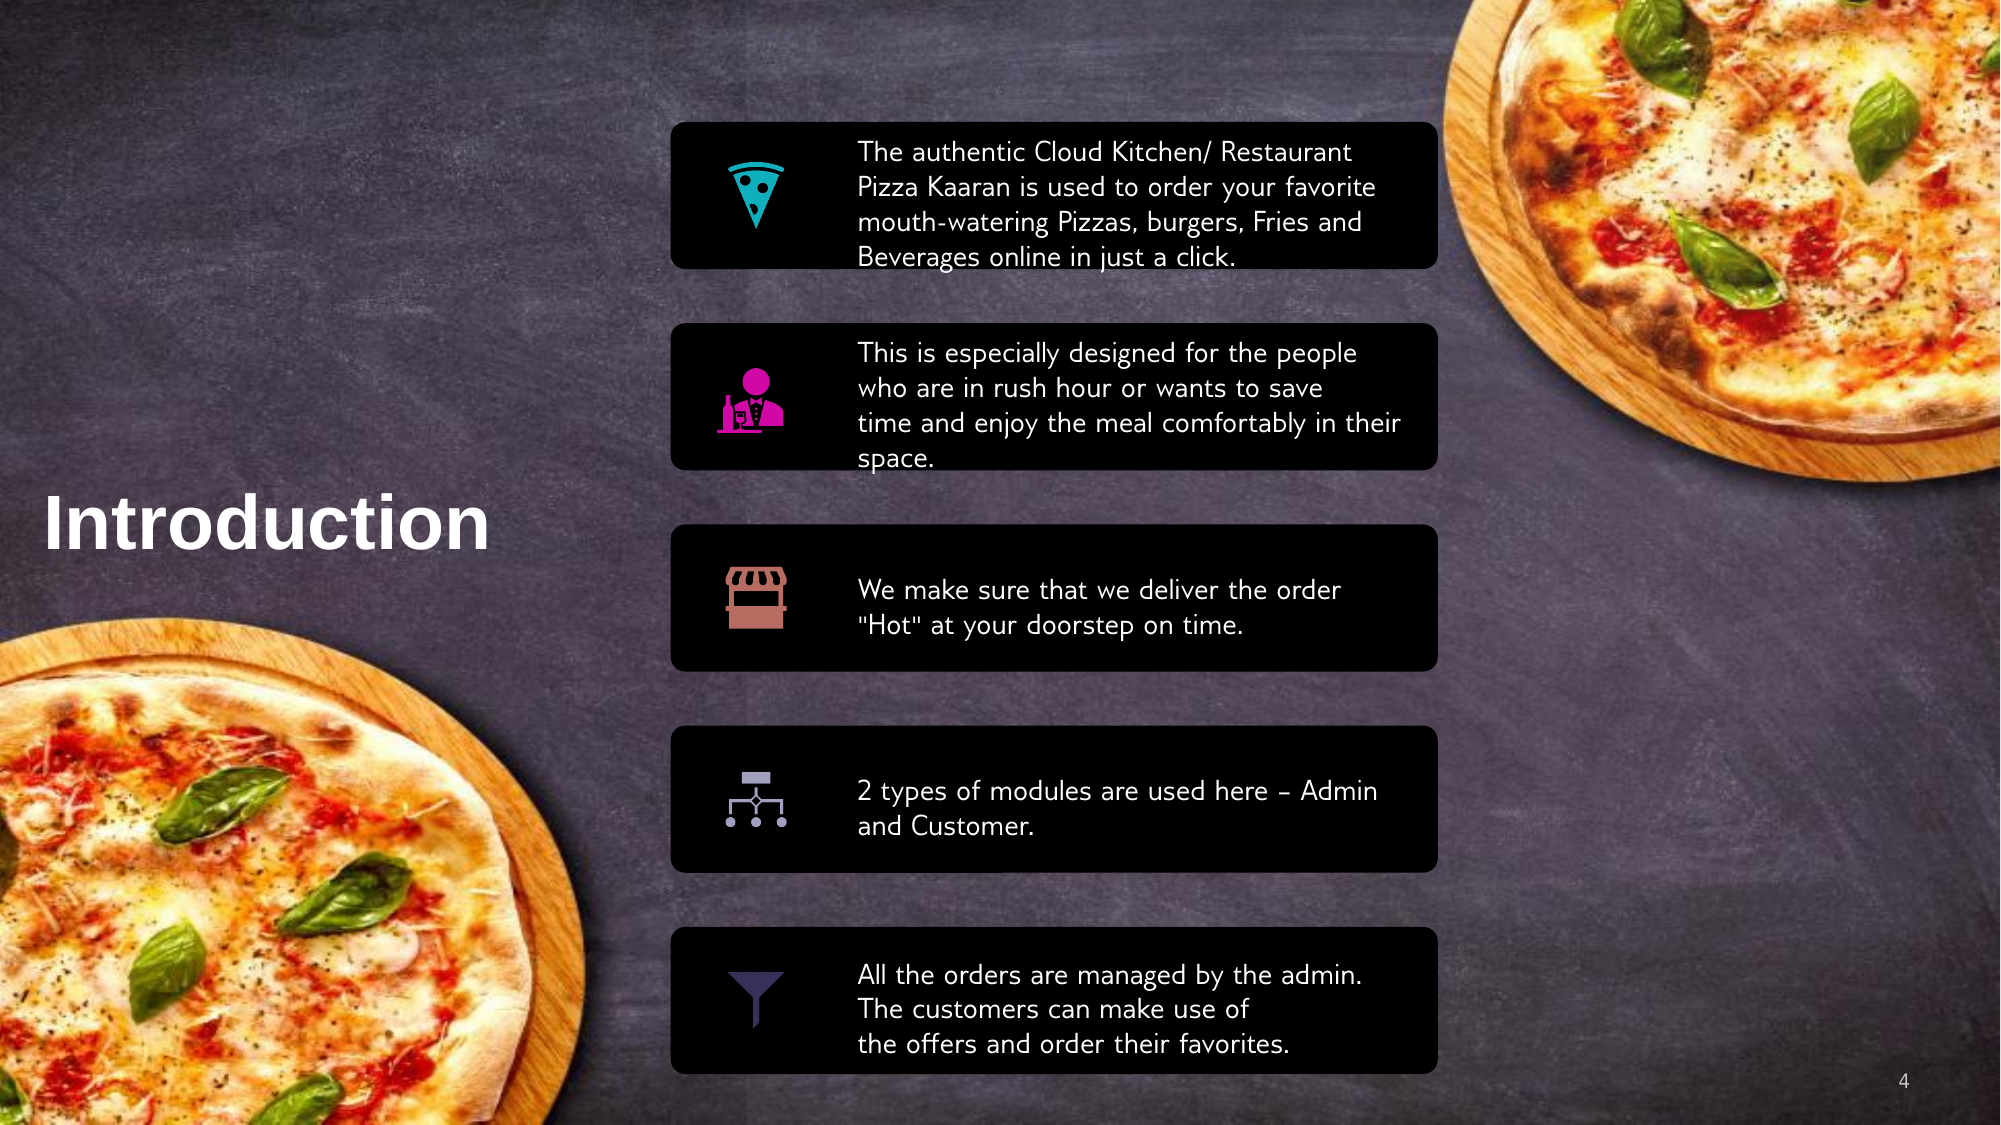

# Introduction
The authentic Cloud Kitchen/ Restaurant Pizza Kaaran is used to order your favorite mouth-watering Pizzas, burgers, Fries and Beverages online in just a click.
This is especially designed for the people who are in rush hour or wants to save time and enjoy the meal comfortably in their space.
We make sure that we deliver the order "Hot" at your doorstep on time.
2 types of modules are used here – Admin and Customer.
All the orders are managed by the admin. The customers can make use of the offers and order their favorites.

4